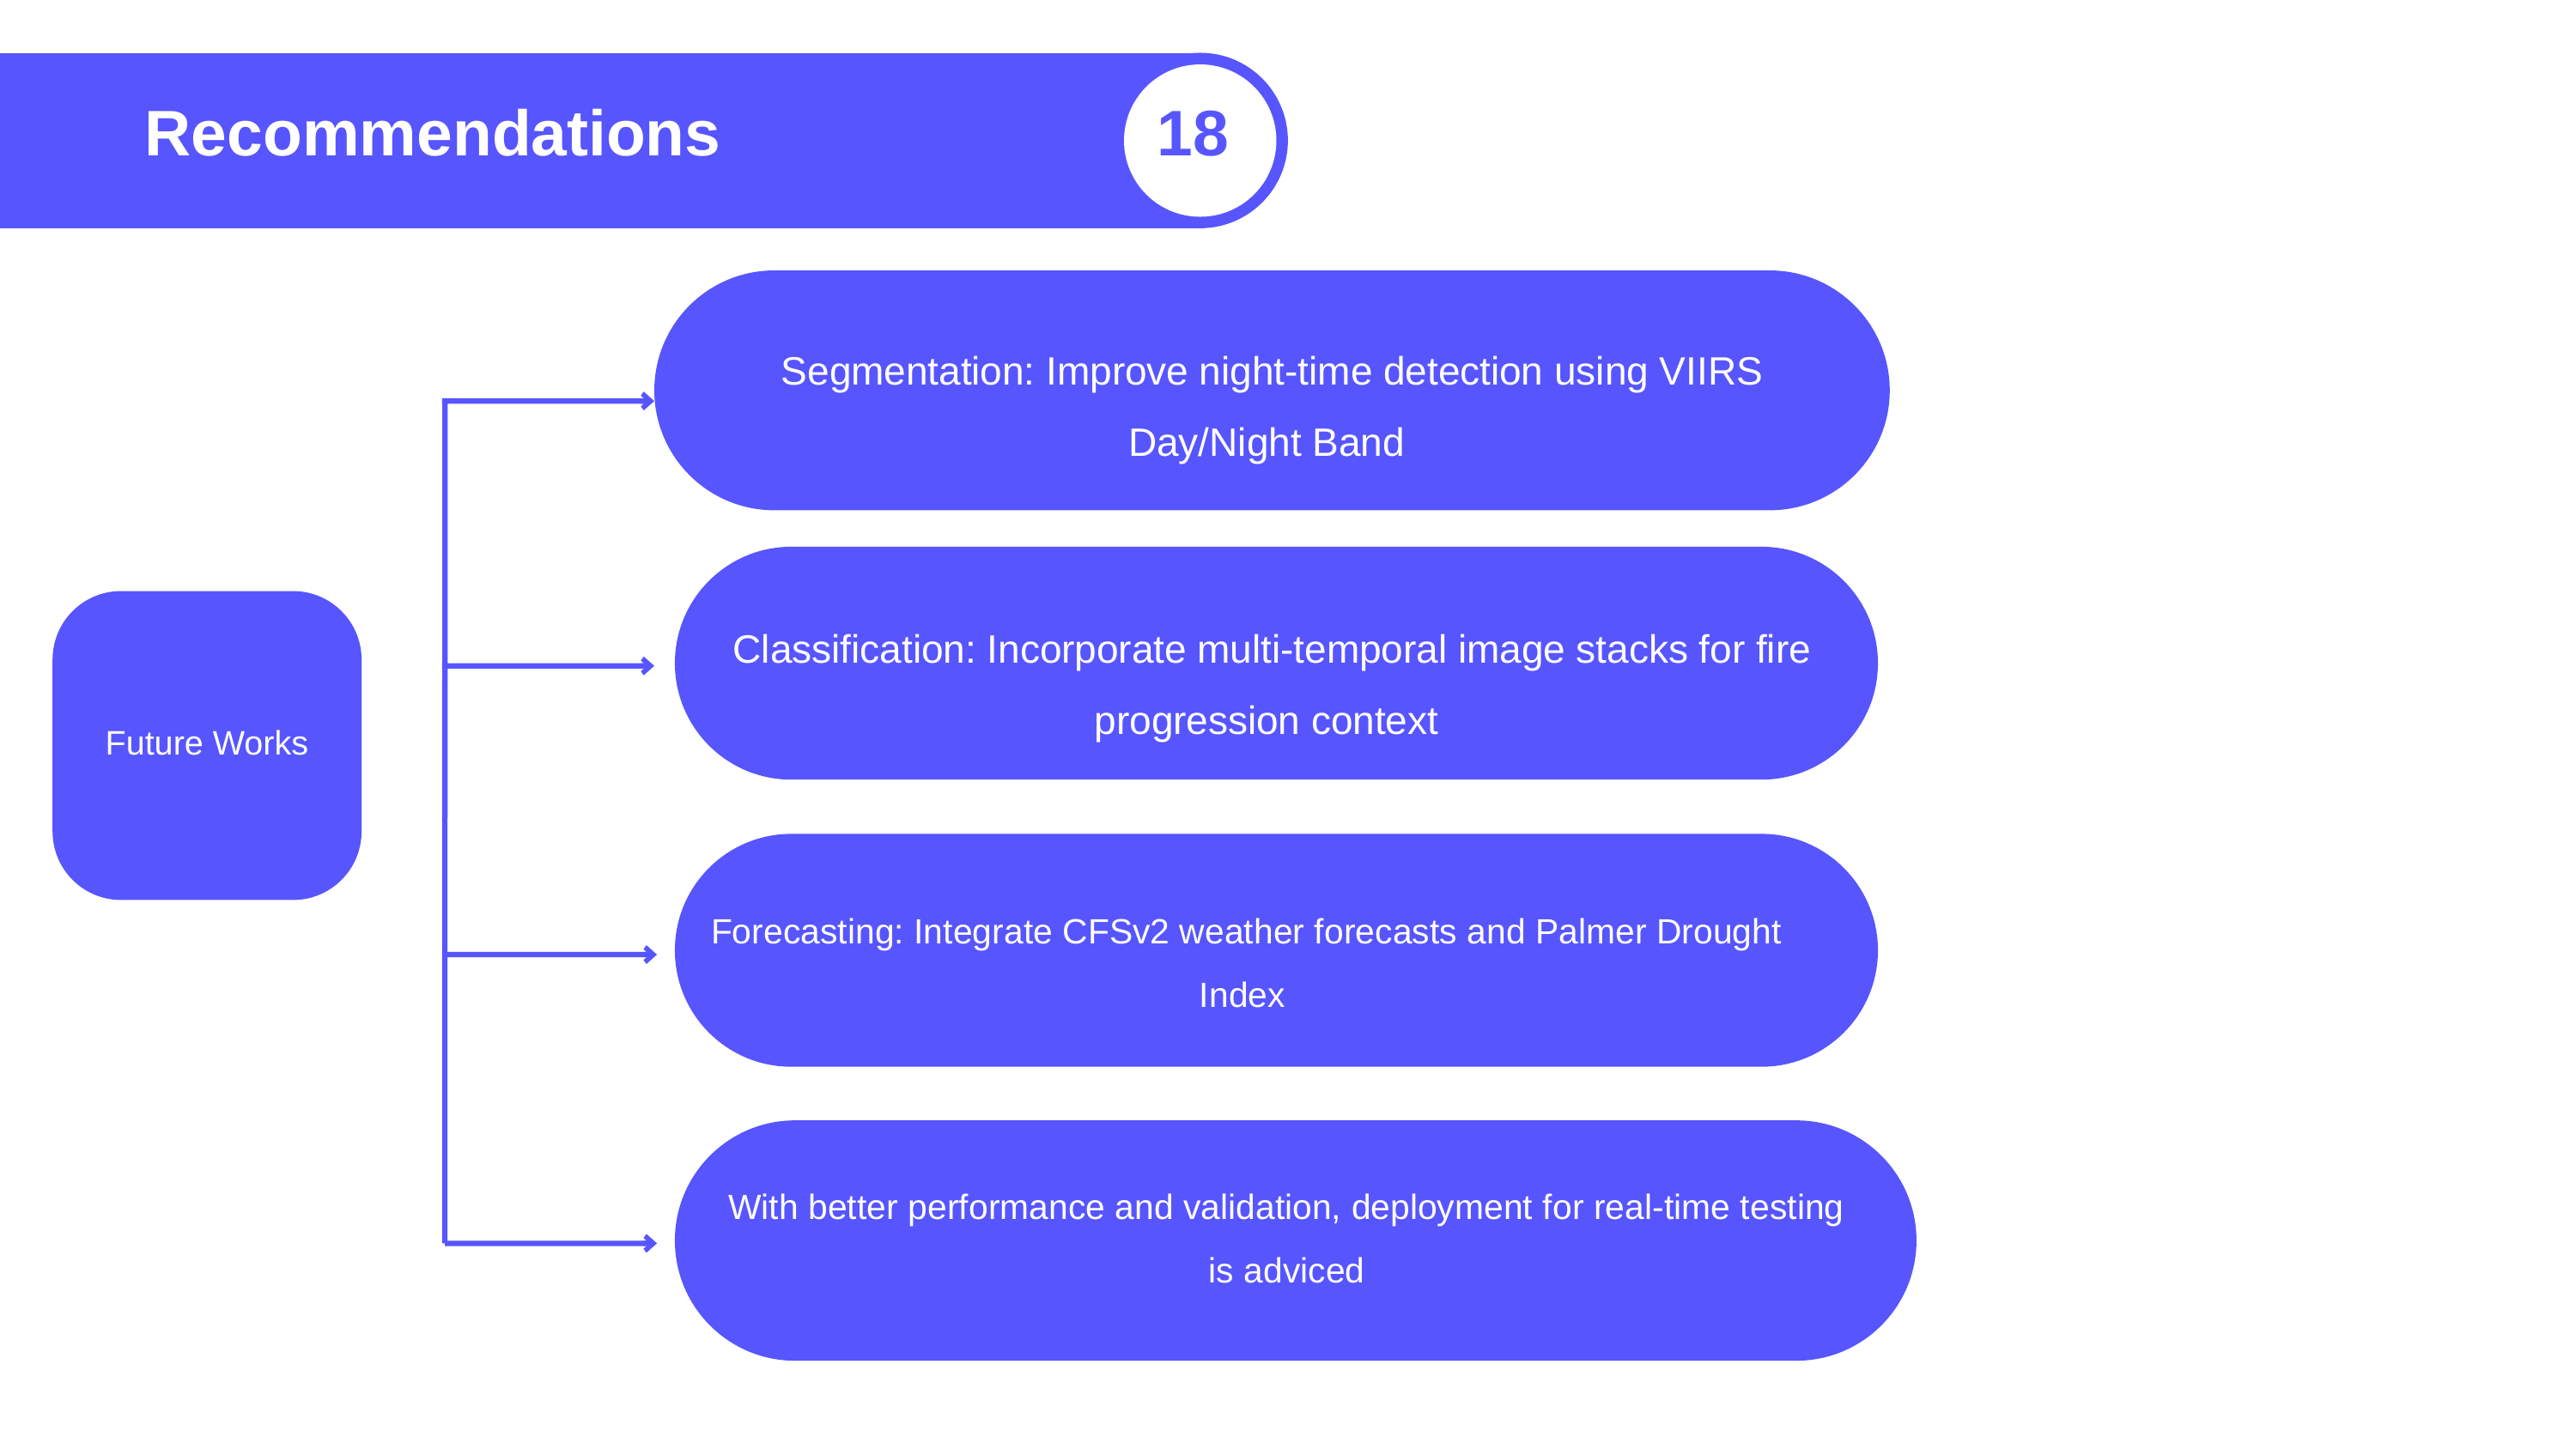

Recommendations
18

Segmentation: Improve night-time detection using VIIRS Day/Night Band

Future Works
Classification: Incorporate multi-temporal image stacks for fire progression context

Forecasting: Integrate CFSv2 weather forecasts and Palmer Drought Index

With better performance and validation, deployment for real-time testing is adviced